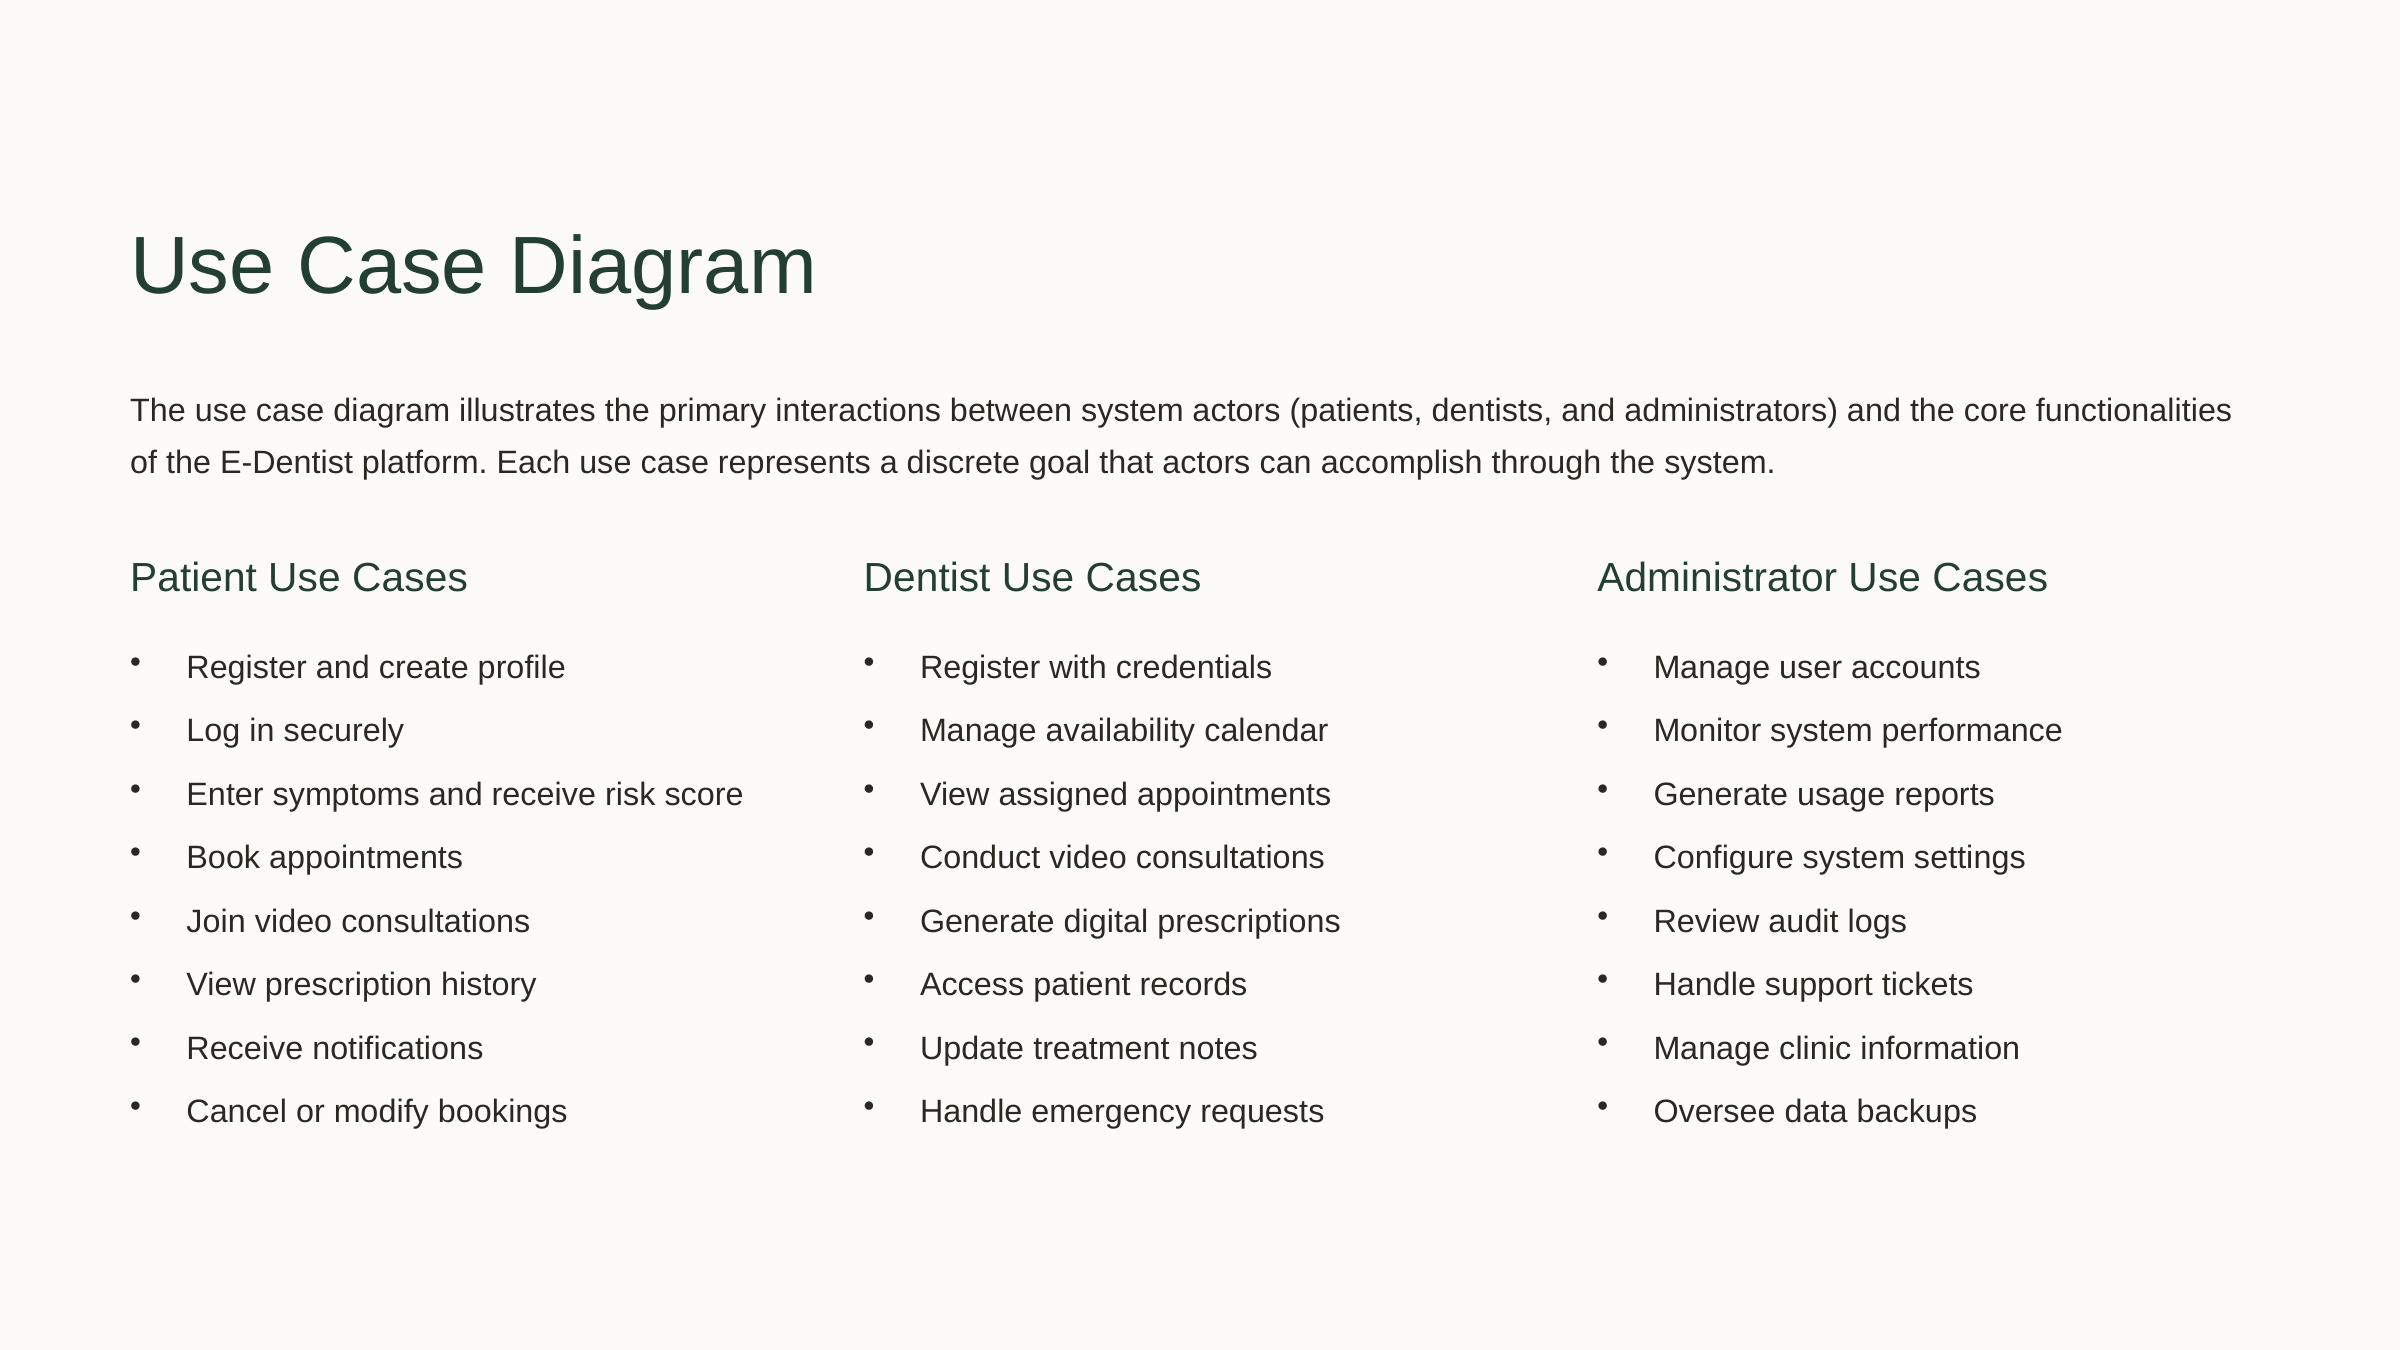

Use Case Diagram
The use case diagram illustrates the primary interactions between system actors (patients, dentists, and administrators) and the core functionalities of the E-Dentist platform. Each use case represents a discrete goal that actors can accomplish through the system.
Patient Use Cases
Dentist Use Cases
Administrator Use Cases
Register and create profile
Register with credentials
Manage user accounts
Log in securely
Manage availability calendar
Monitor system performance
Enter symptoms and receive risk score
View assigned appointments
Generate usage reports
Book appointments
Conduct video consultations
Configure system settings
Join video consultations
Generate digital prescriptions
Review audit logs
View prescription history
Access patient records
Handle support tickets
Receive notifications
Update treatment notes
Manage clinic information
Cancel or modify bookings
Handle emergency requests
Oversee data backups